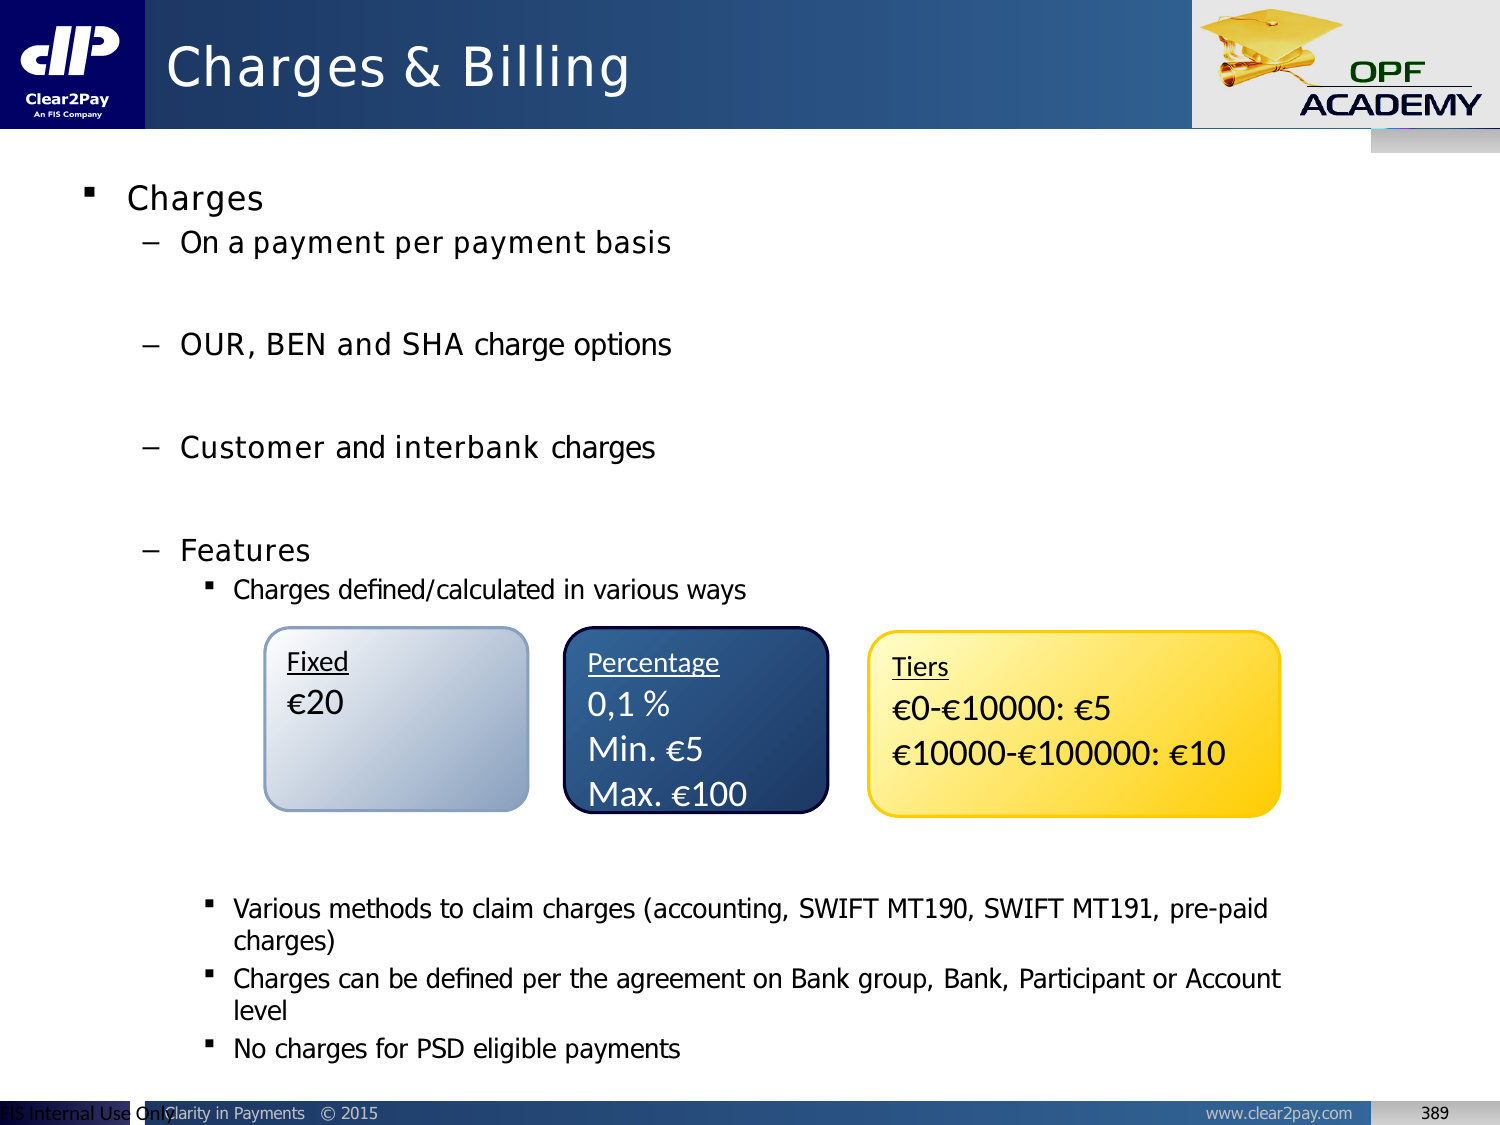

# Charges & Billing
Charges
On a payment per payment basis

OUR, BEN and SHA charge options

Customer and interbank charges

Features
Charges defined/calculated in various ways

Various methods to claim charges (accounting, SWIFT MT190, SWIFT MT191, pre-paid charges)
Charges can be defined per the agreement on Bank group, Bank, Participant or Account level
No charges for PSD eligible payments

Fixed
€20
Percentage
0,1 %
Min. €5
Max. €100
Tiers
€0-€10000: €5
€10000-€100000: €10